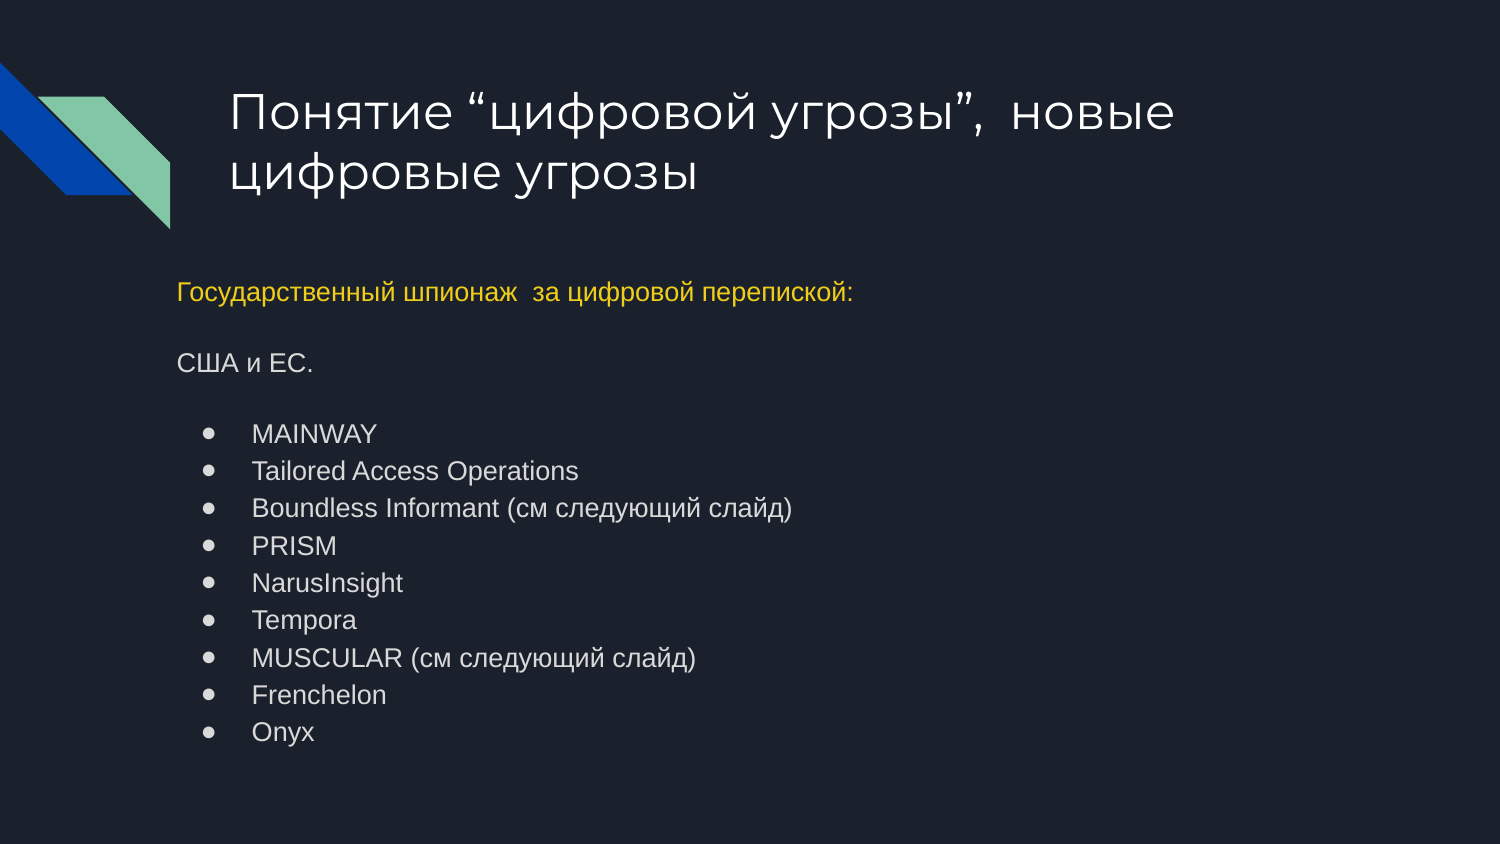

# Понятие “цифровой угрозы”,  новые цифровые угрозы

Государственный шпионаж  за цифровой перепиской:
США и ЕС.
MAINWAY
Tailored Access Operations
Boundless Informant (см следующий слайд)
PRISM
NarusInsight
Tempora
MUSCULAR (см следующий слайд)
Frenchelon
Onyx